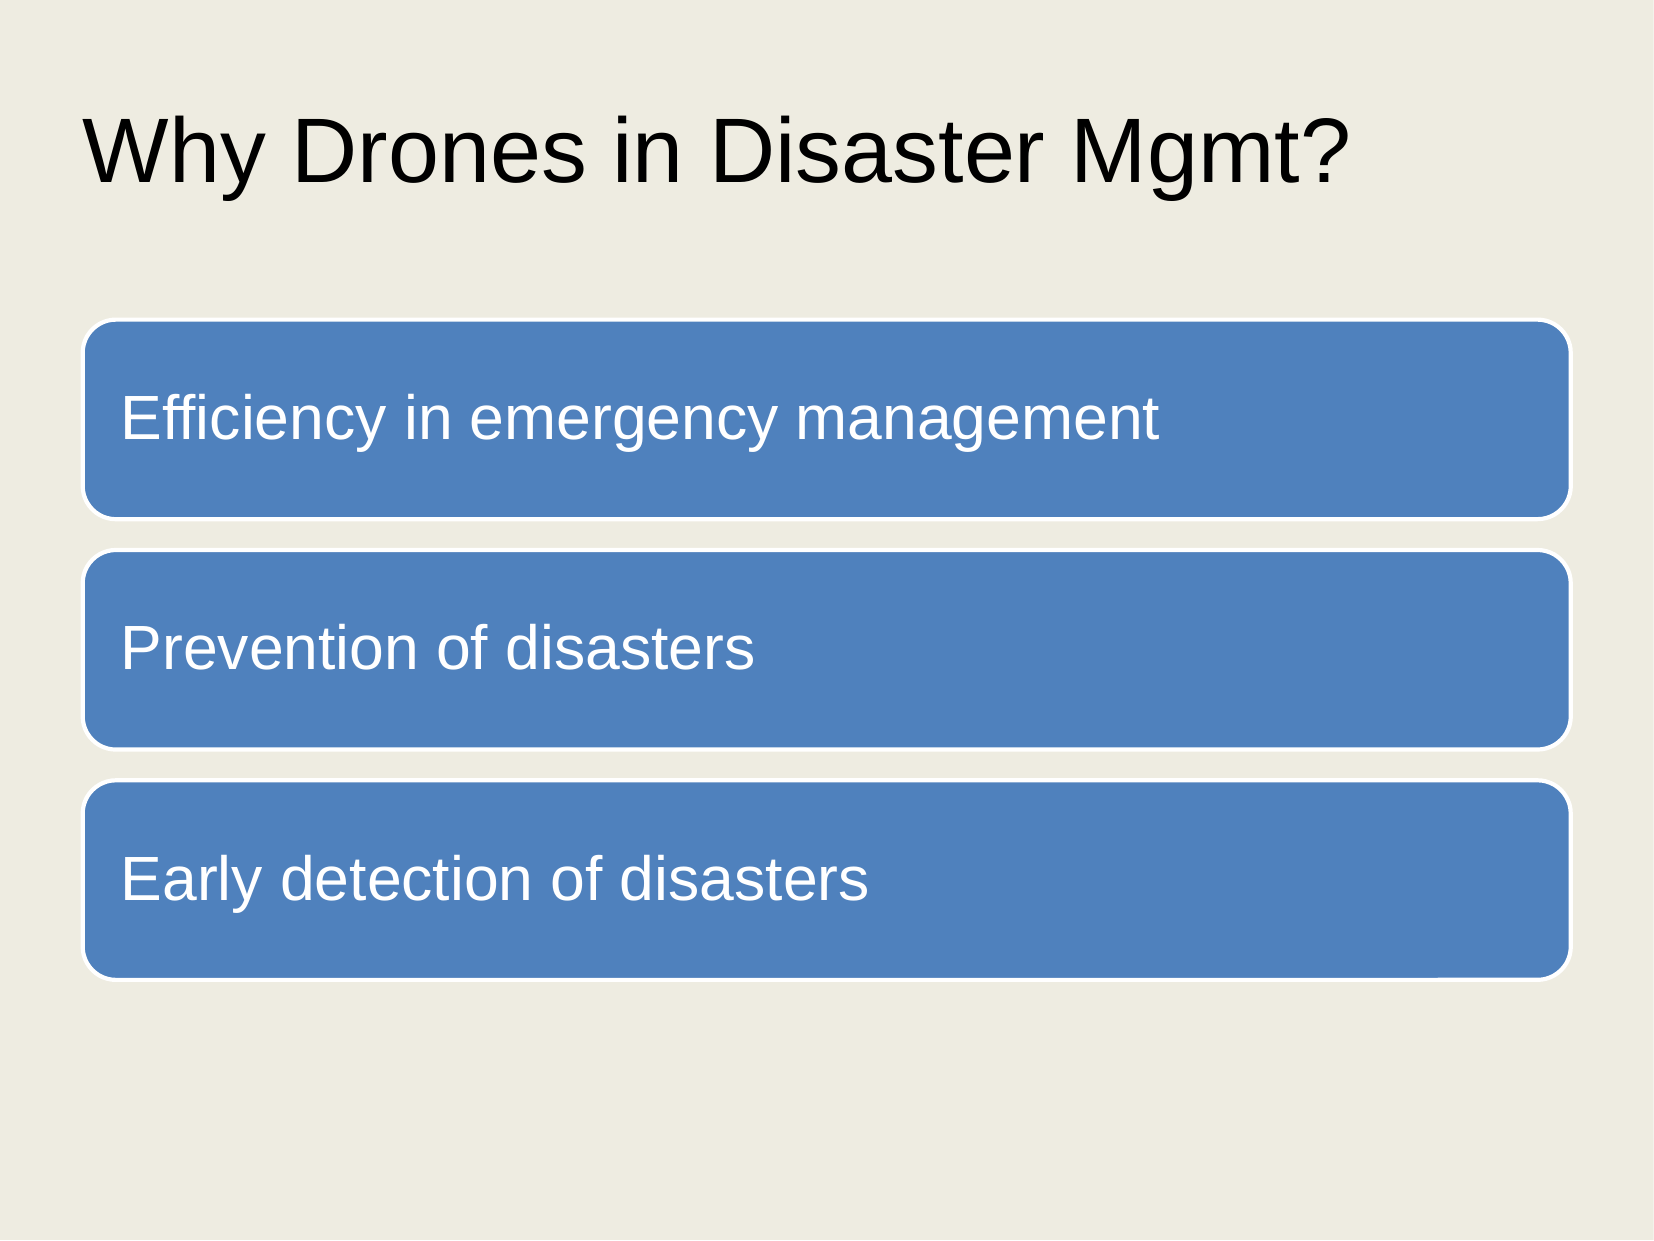

# Why Drones in Disaster Mgmt?
Efficiency in emergency management
Prevention of disasters
Early detection of disasters